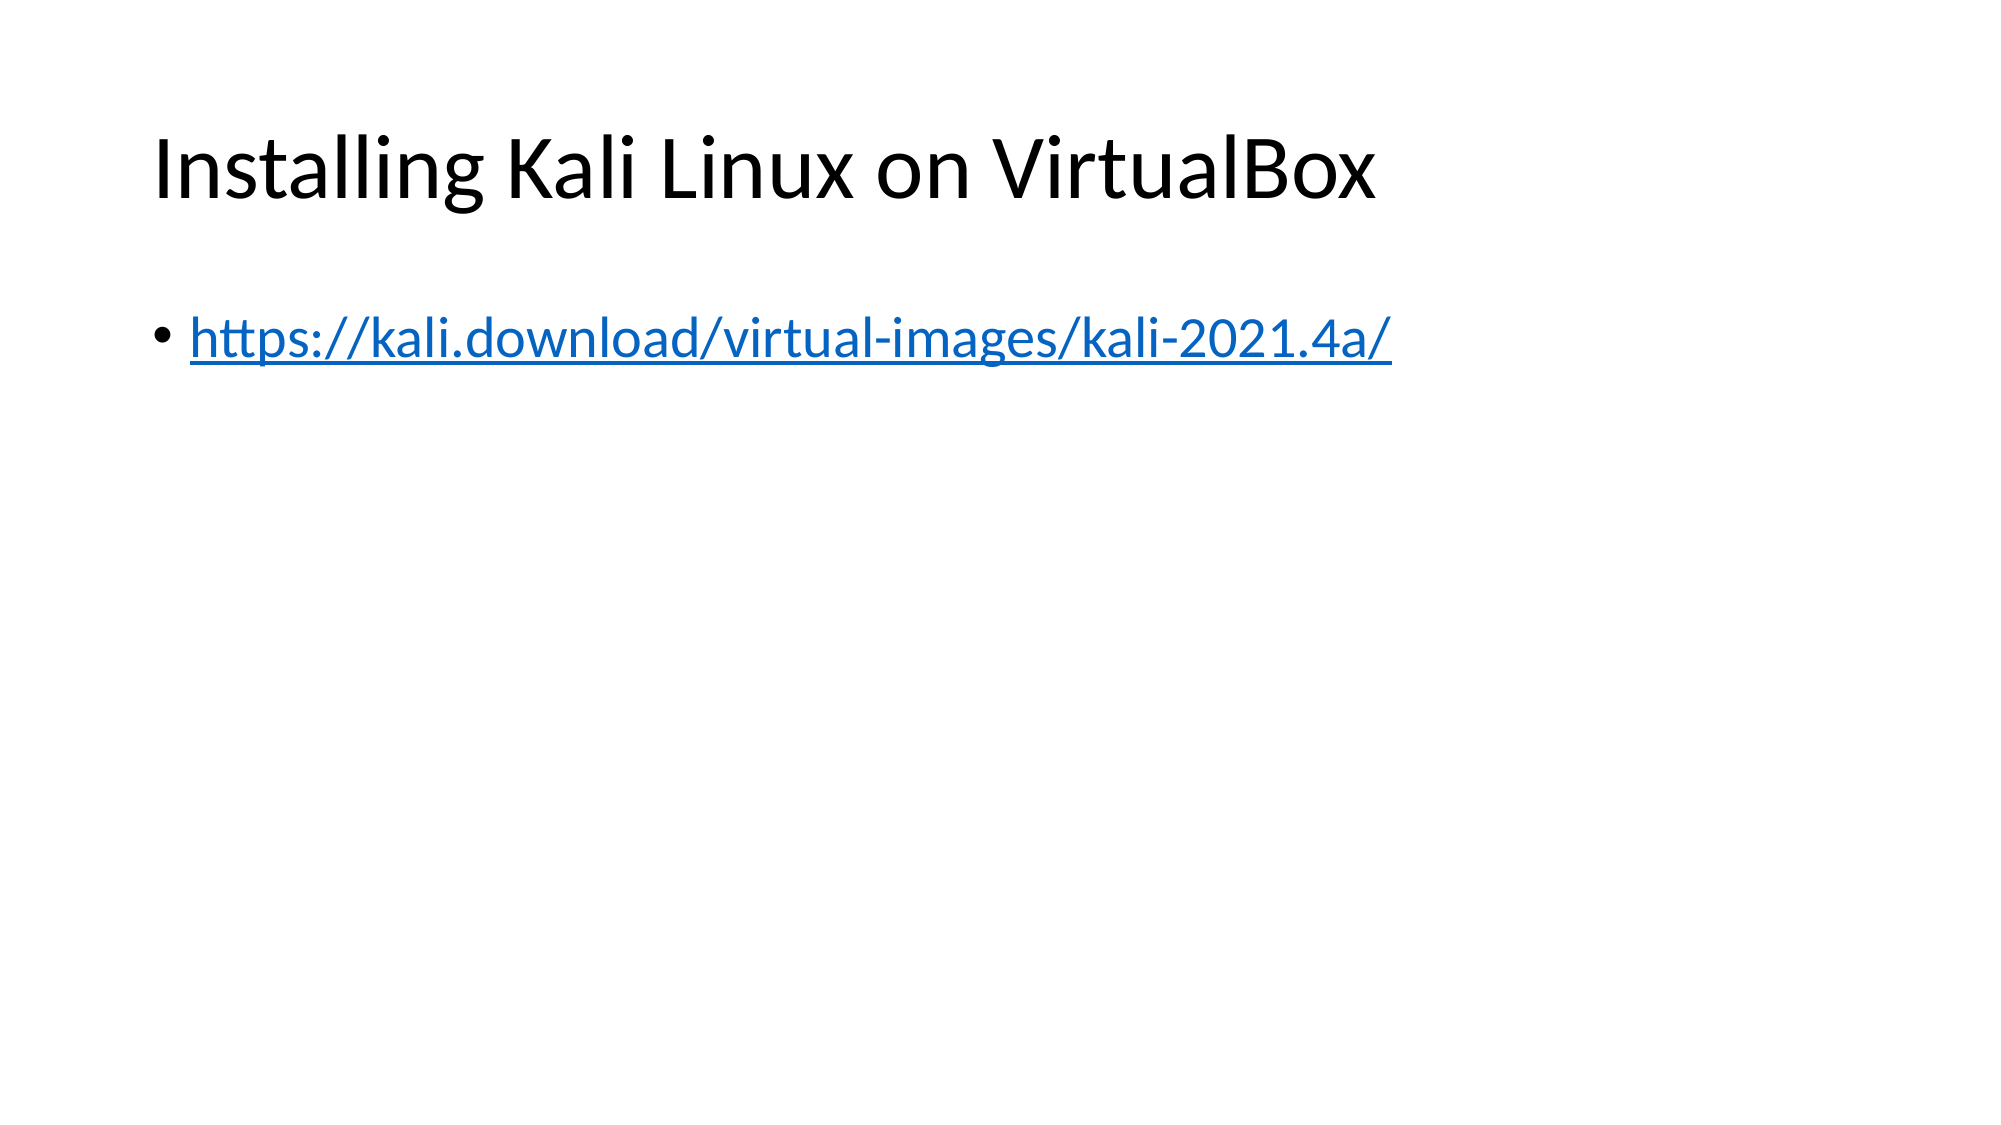

# Installing Kali Linux on VirtualBox
https://kali.download/virtual-images/kali-2021.4a/